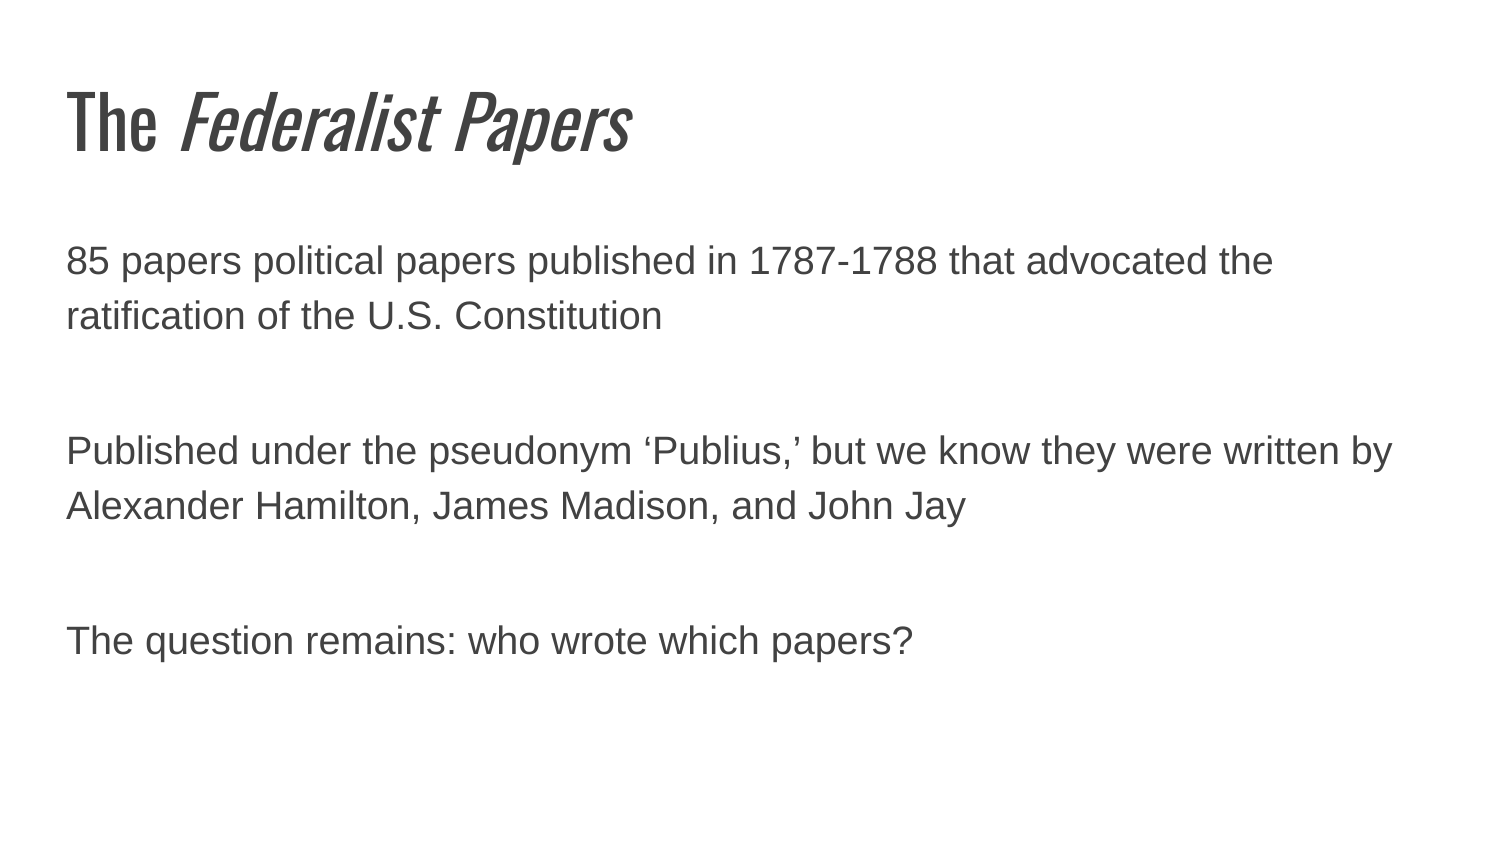

# The Federalist Papers
85 papers political papers published in 1787-1788 that advocated the ratification of the U.S. Constitution

Published under the pseudonym ‘Publius,’ but we know they were written by Alexander Hamilton, James Madison, and John Jay

The question remains: who wrote which papers?